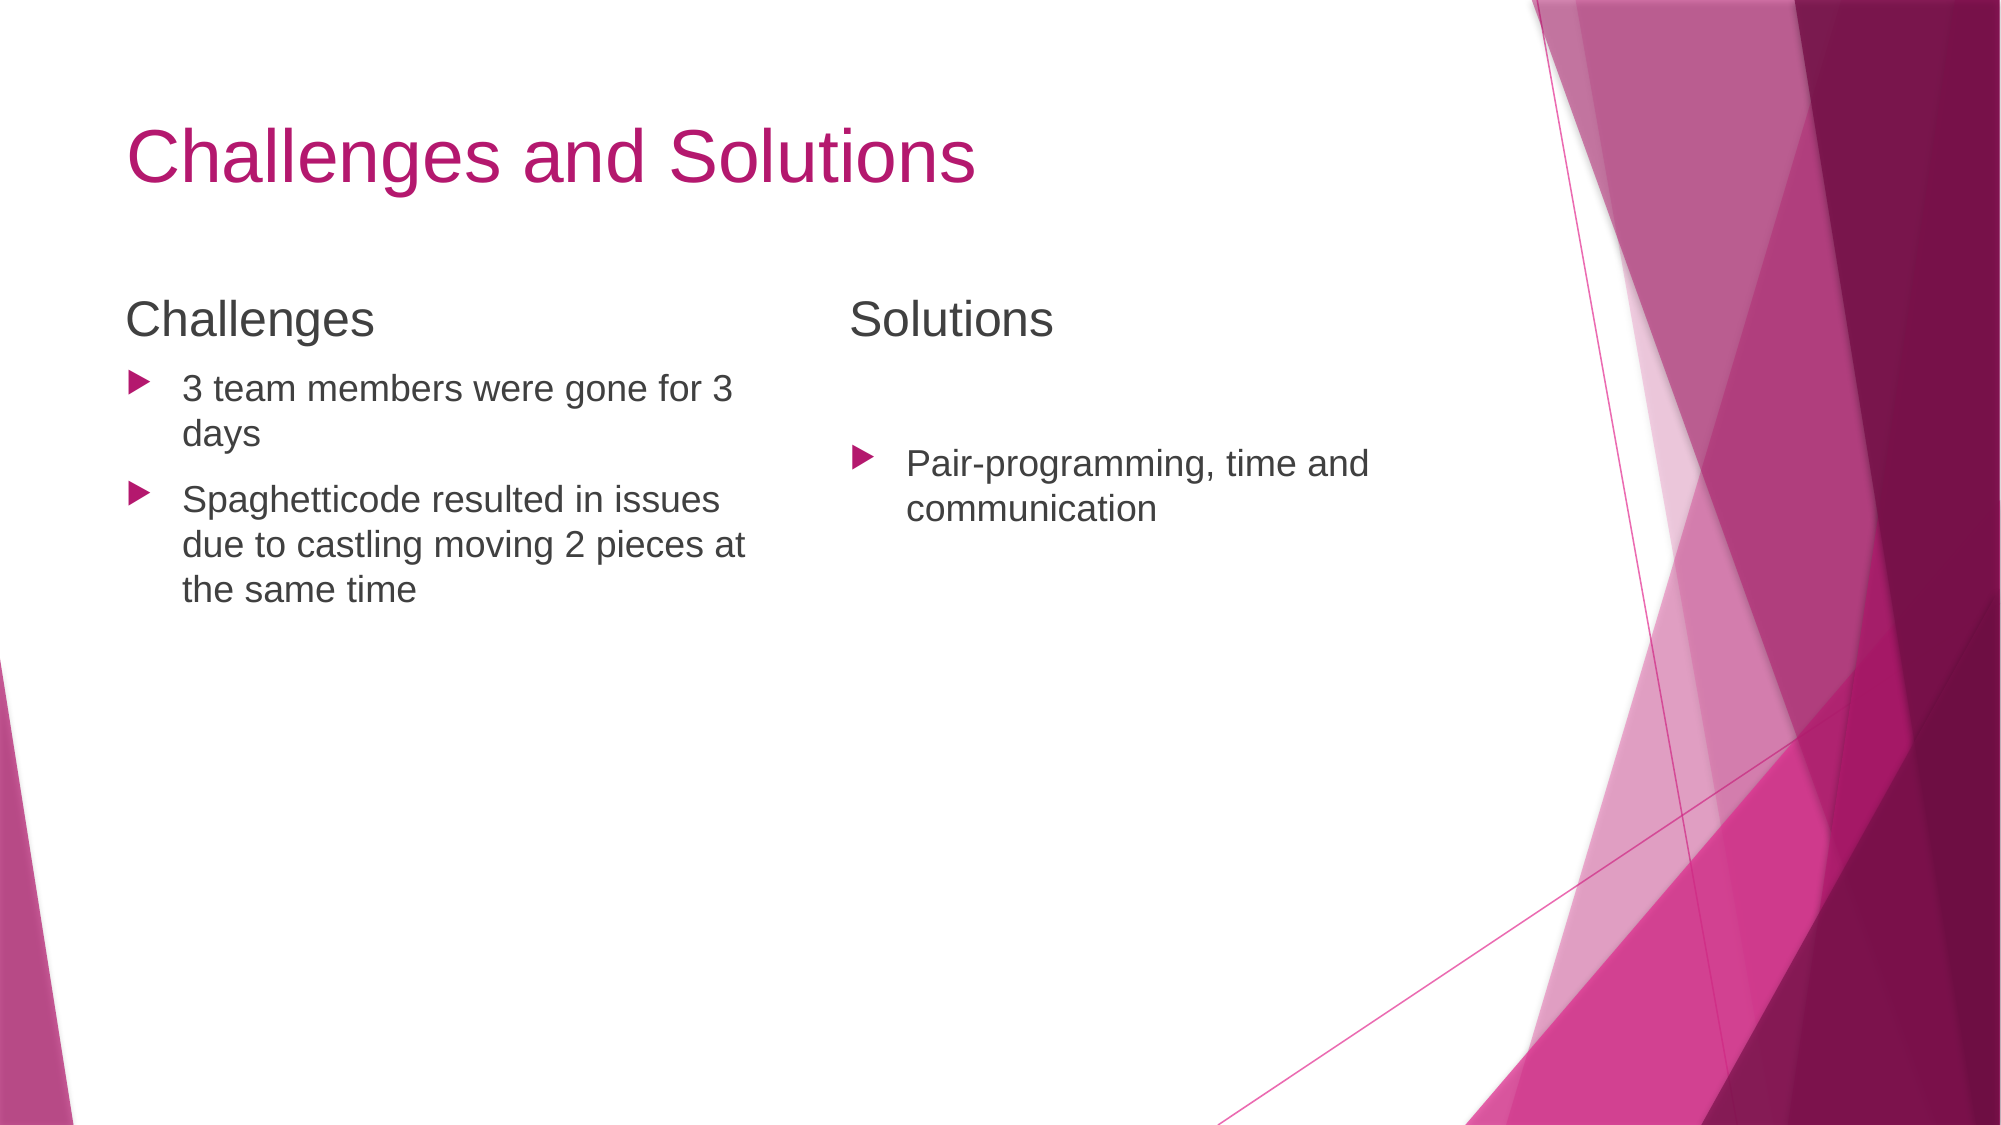

# Challenges and Solutions
Challenges
Solutions
3 team members were gone for 3 days
Spaghetticode resulted in issues due to castling moving 2 pieces at the same time

Pair-programming, time and communication